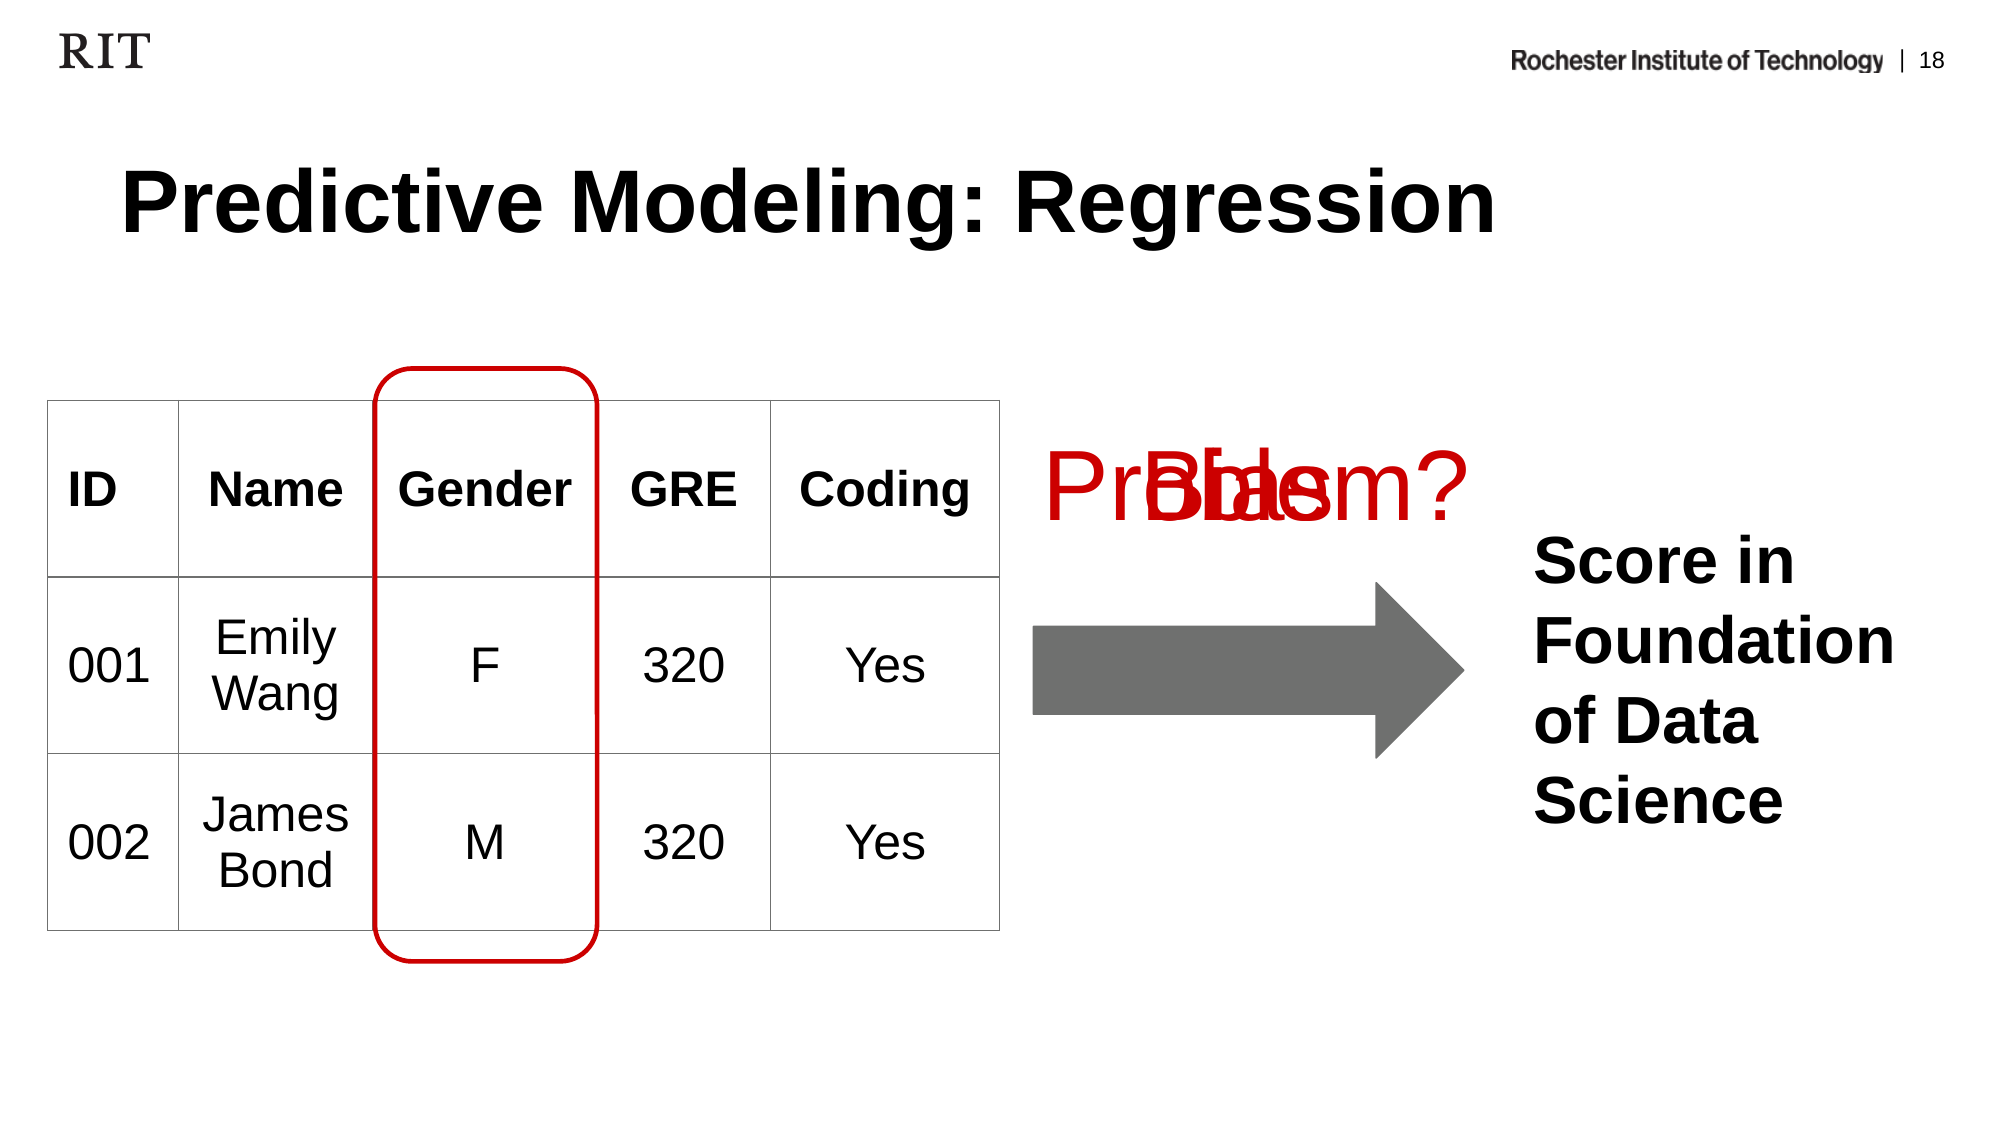

# Predictive Modeling: Regression

| ID | Name | Gender | GRE | Coding |
| --- | --- | --- | --- | --- |
| 001 | Emily Wang | F | 320 | Yes |
| 002 | James Bond | M | 320 | Yes |
Problem?
Bias
Score in Foundation of Data Science